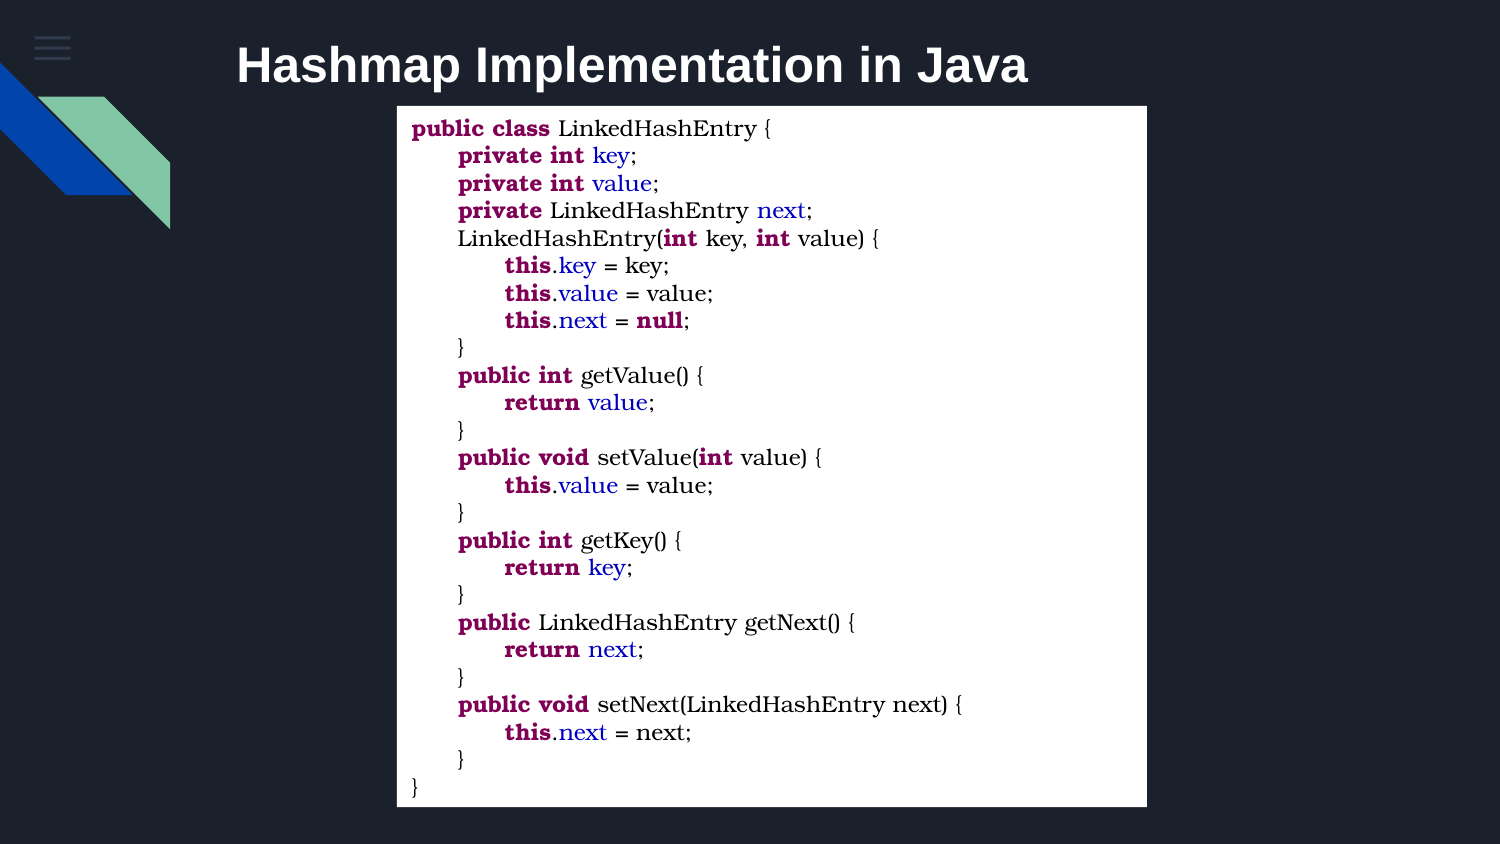

# Hashmap Implementation in Java
public class LinkedHashEntry {
      private int key;
      private int value;
      private LinkedHashEntry next;
      LinkedHashEntry(int key, int value) {
            this.key = key;
            this.value = value;
            this.next = null;
      }
      public int getValue() {
            return value;
      }
      public void setValue(int value) {
            this.value = value;
      }
      public int getKey() {
            return key;
      }
      public LinkedHashEntry getNext() {
            return next;
      }
      public void setNext(LinkedHashEntry next) {
            this.next = next;
      }
}